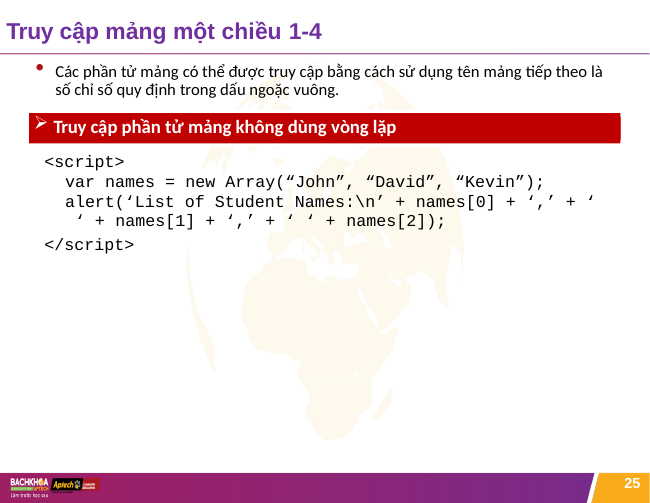

# Truy cập mảng một chiều 1-4
Các phần tử mảng có thể được truy cập bằng cách sử dụng tên mảng tiếp theo là  số chỉ số quy định trong dấu ngoặc vuông.

Truy cập phần tử mảng không dùng vòng lặp
<script>
var names = new Array(“John”, “David”, “Kevin”);  alert(‘List of Student Names:\n’ + names[0] + ‘,’ + ‘  ‘ + names[1] + ‘,’ + ‘ ‘ + names[2]);
</script>

25